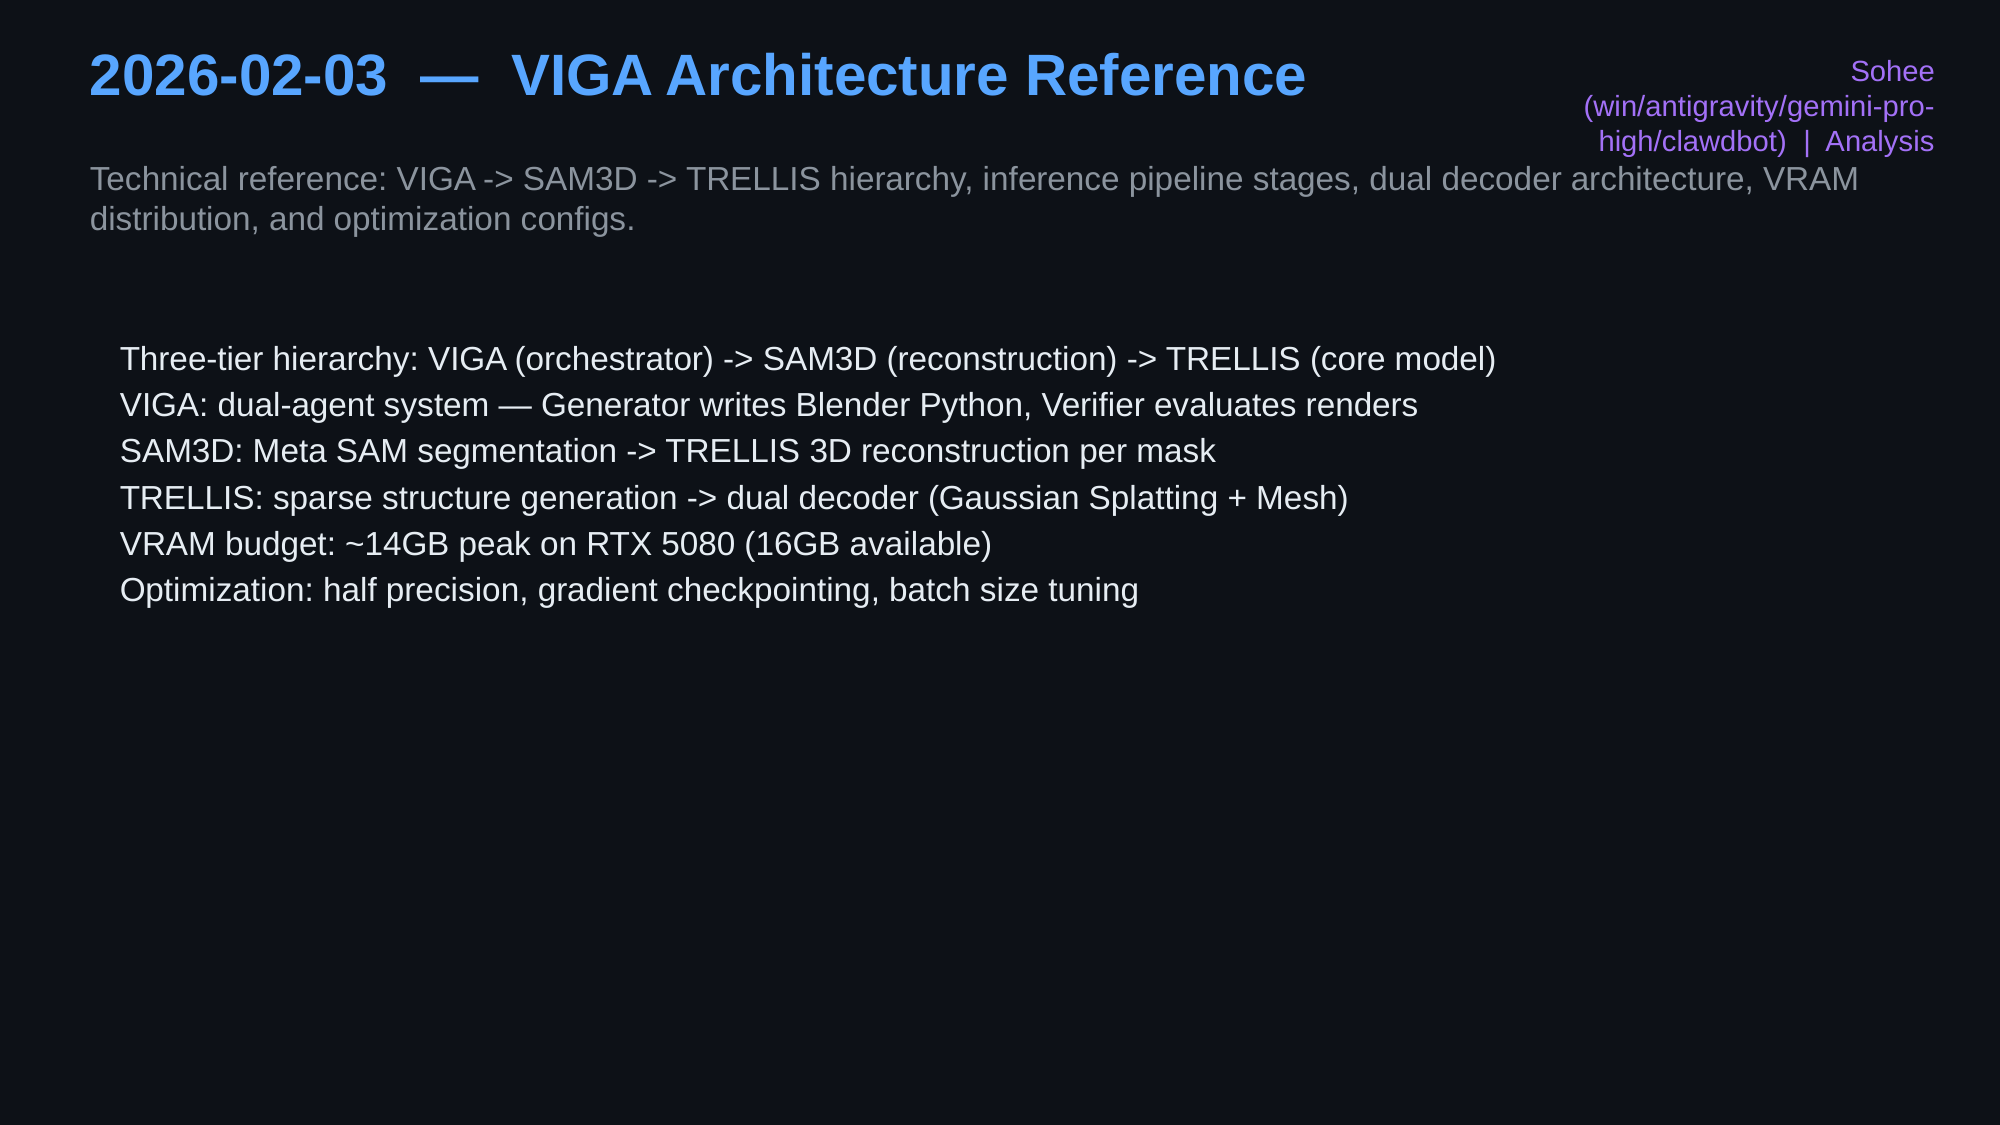

2026-02-03  —  VIGA Architecture Reference
Sohee (win/antigravity/gemini-pro-high/clawdbot)  |  Analysis
Technical reference: VIGA -> SAM3D -> TRELLIS hierarchy, inference pipeline stages, dual decoder architecture, VRAM distribution, and optimization configs.
Three-tier hierarchy: VIGA (orchestrator) -> SAM3D (reconstruction) -> TRELLIS (core model)
VIGA: dual-agent system — Generator writes Blender Python, Verifier evaluates renders
SAM3D: Meta SAM segmentation -> TRELLIS 3D reconstruction per mask
TRELLIS: sparse structure generation -> dual decoder (Gaussian Splatting + Mesh)
VRAM budget: ~14GB peak on RTX 5080 (16GB available)
Optimization: half precision, gradient checkpointing, batch size tuning